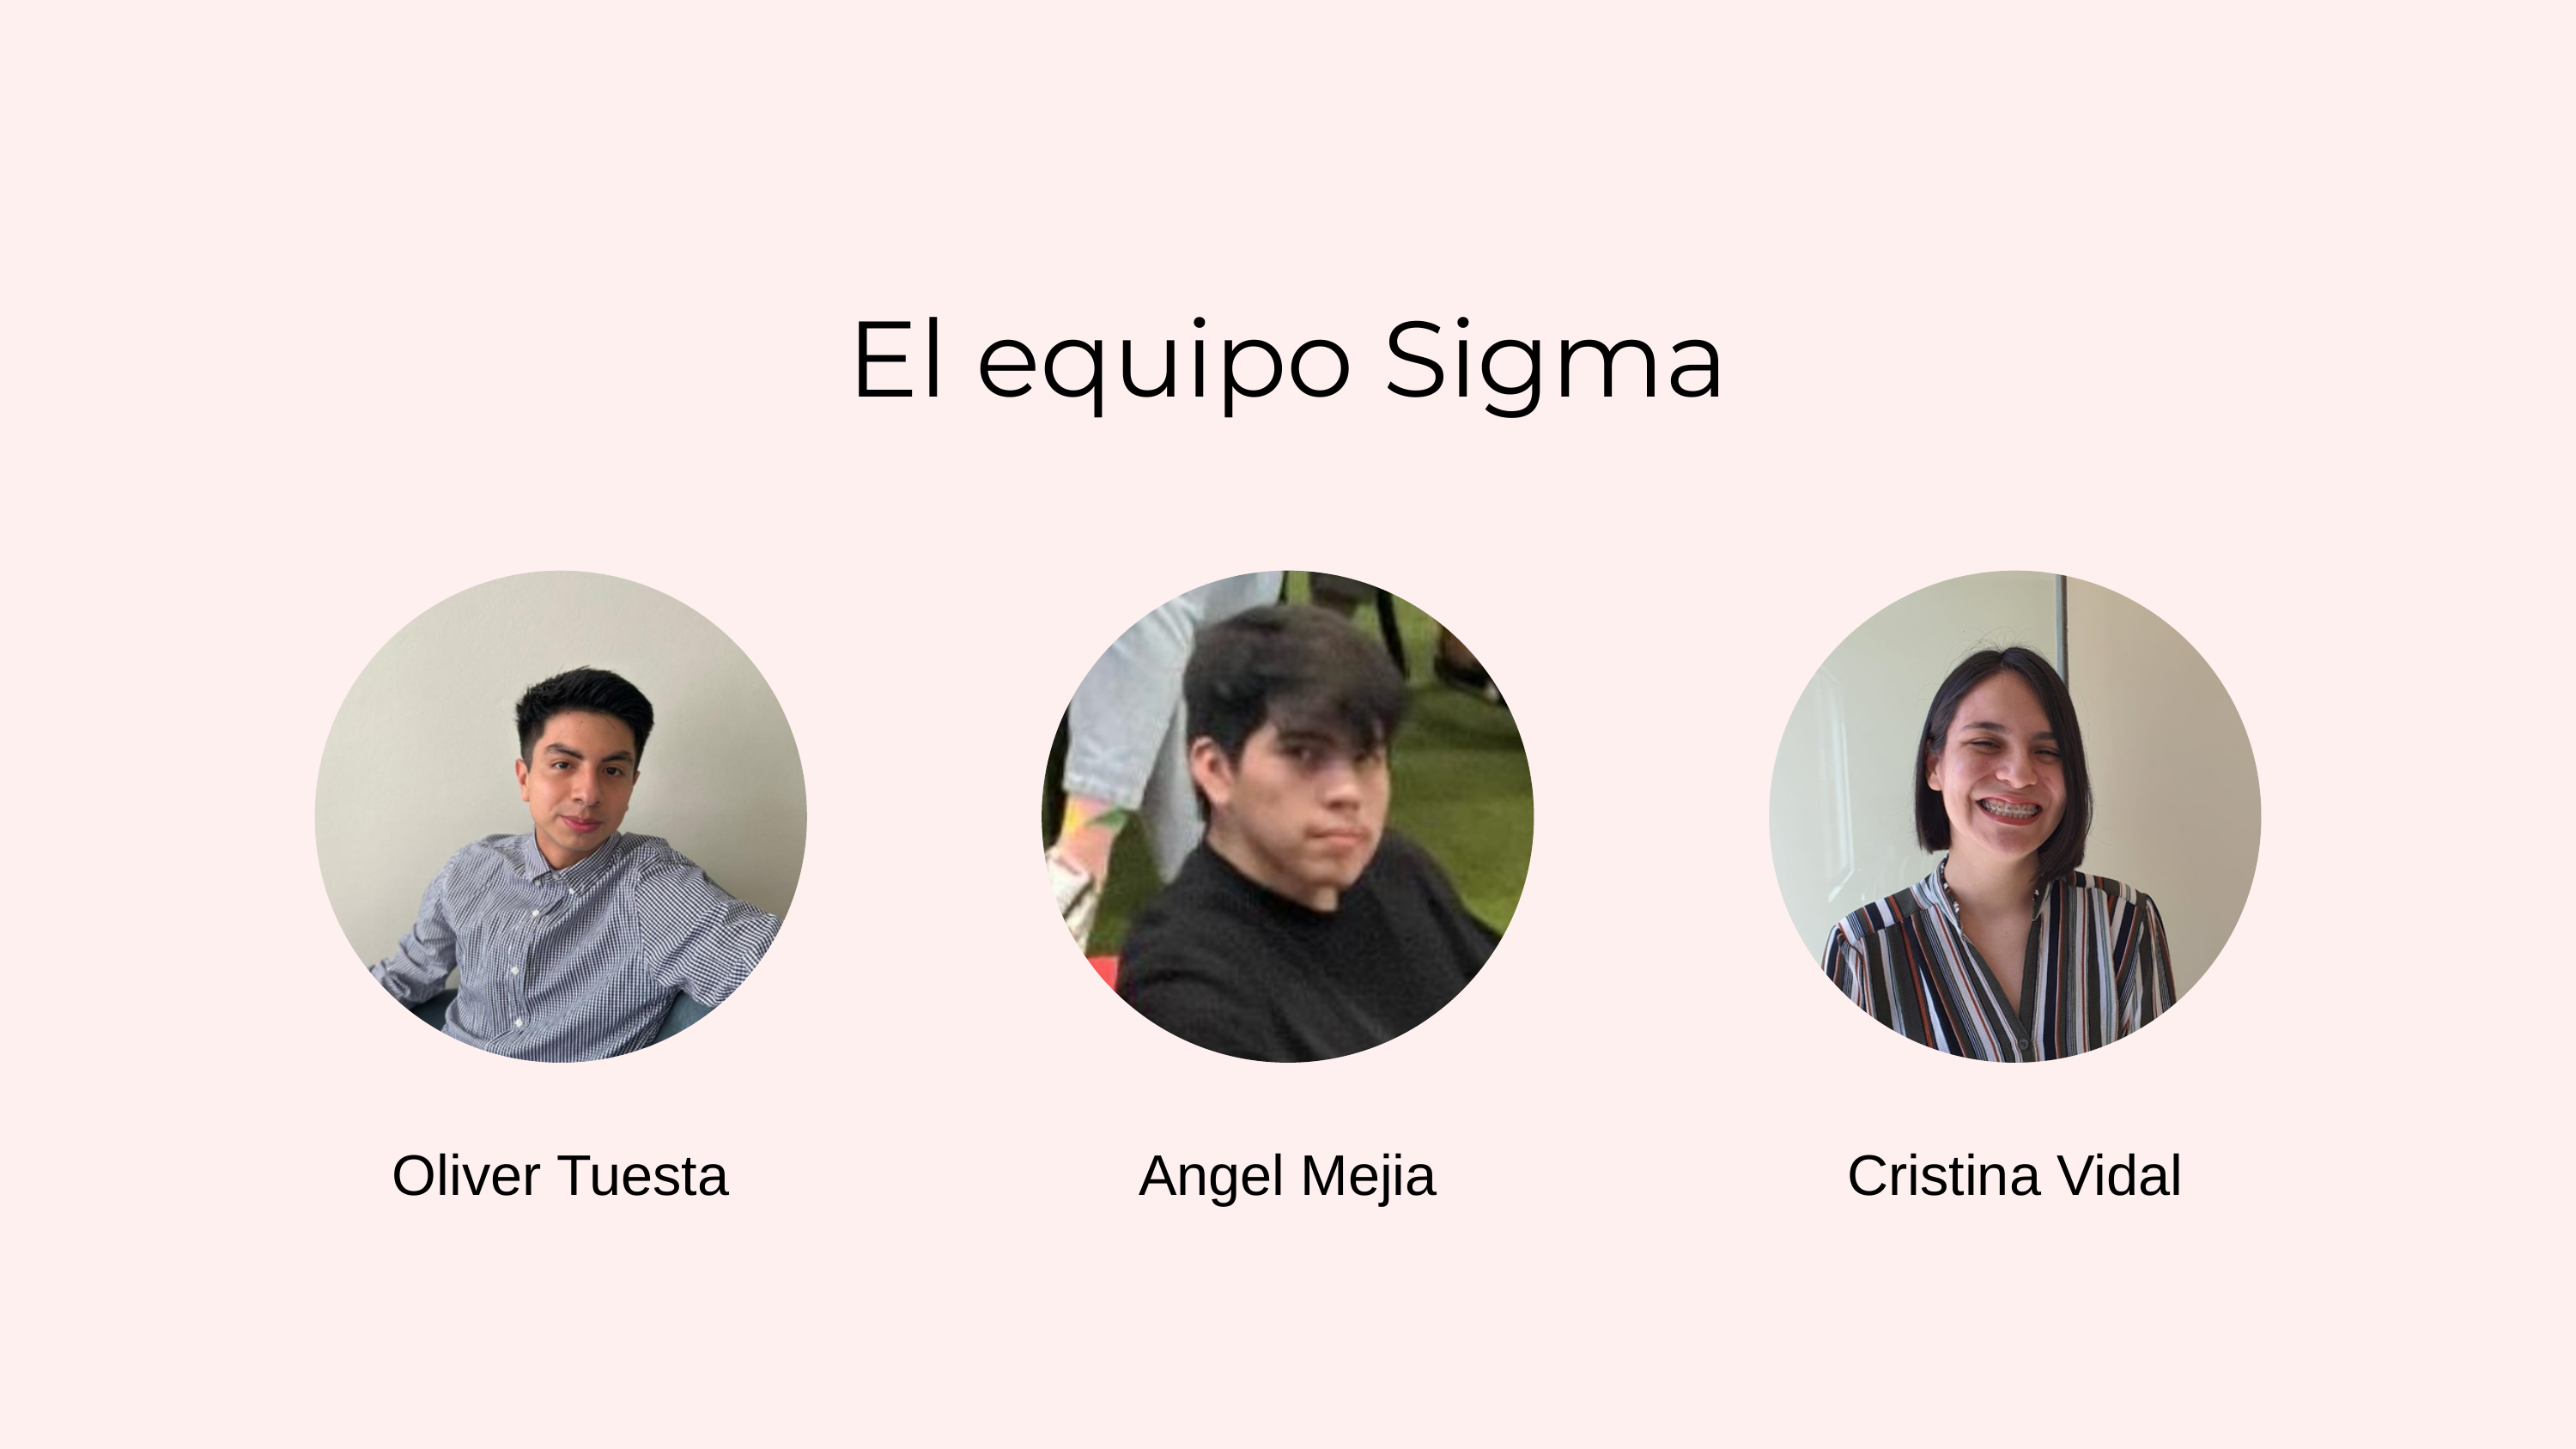

El equipo Sigma

Oliver Tuesta
Angel Mejia
Cristina Vidal